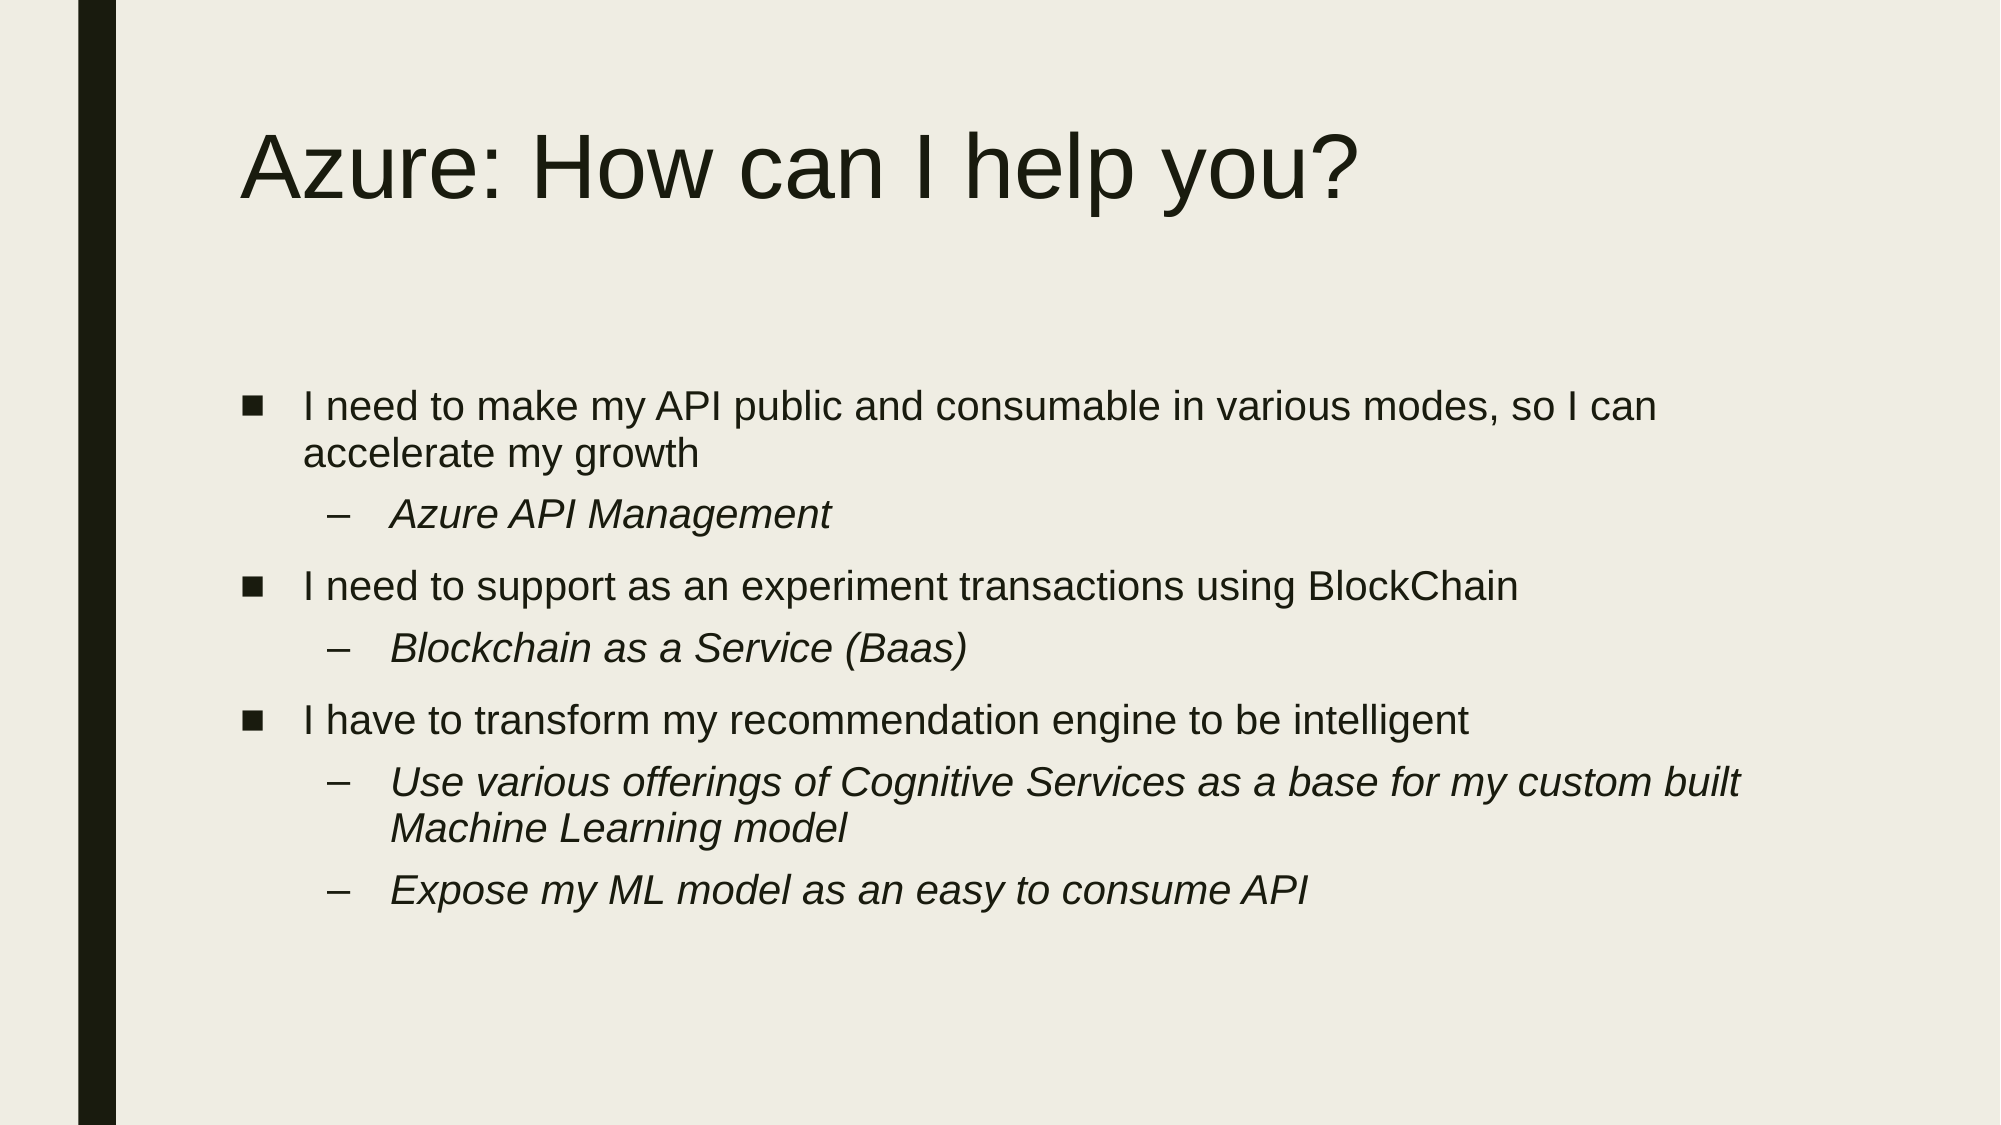

# Azure: How can I help you?
I need to make my API public and consumable in various modes, so I can accelerate my growth
Azure API Management
I need to support as an experiment transactions using BlockChain
Blockchain as a Service (Baas)
I have to transform my recommendation engine to be intelligent
Use various offerings of Cognitive Services as a base for my custom built Machine Learning model
Expose my ML model as an easy to consume API